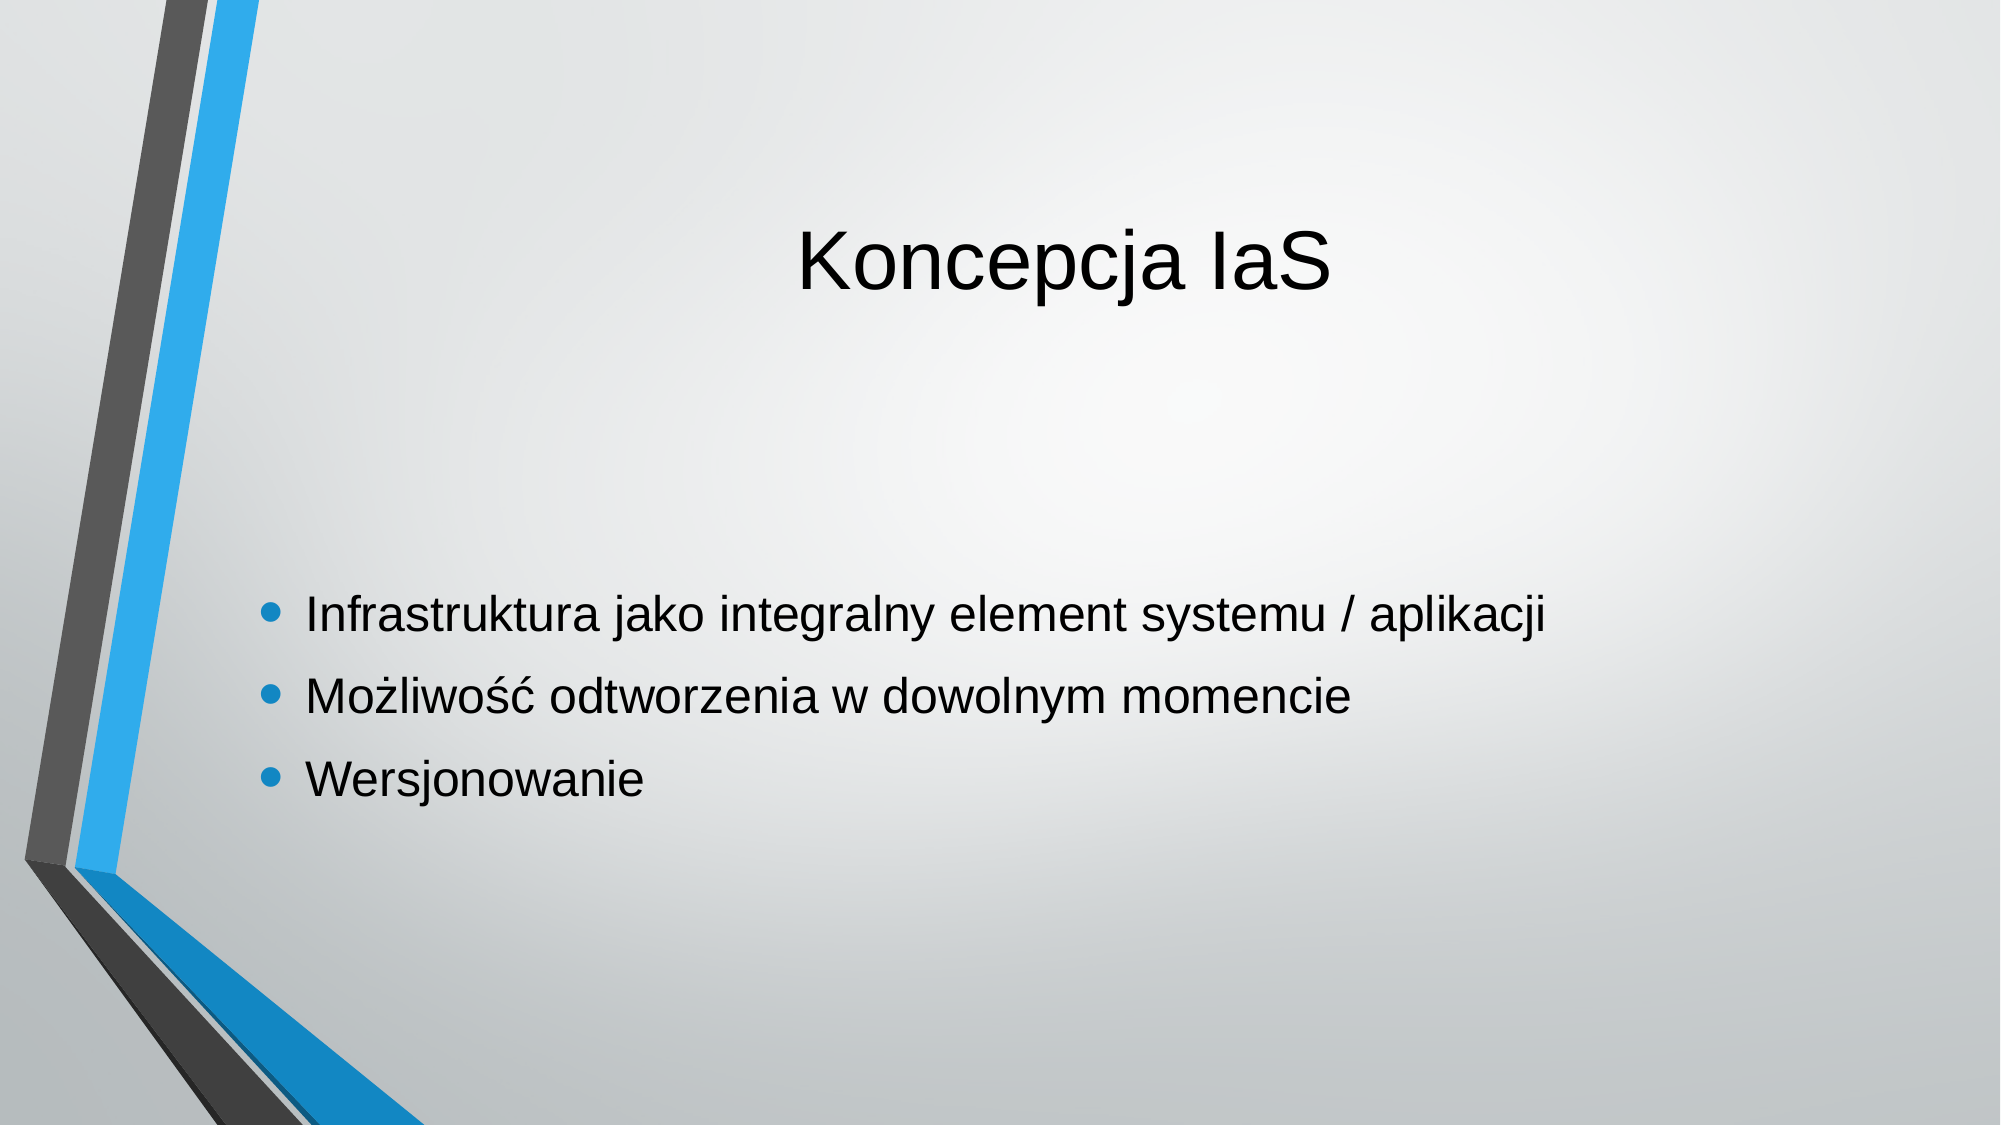

# Koncepcja IaS
Infrastruktura jako integralny element systemu / aplikacji
Możliwość odtworzenia w dowolnym momencie
Wersjonowanie